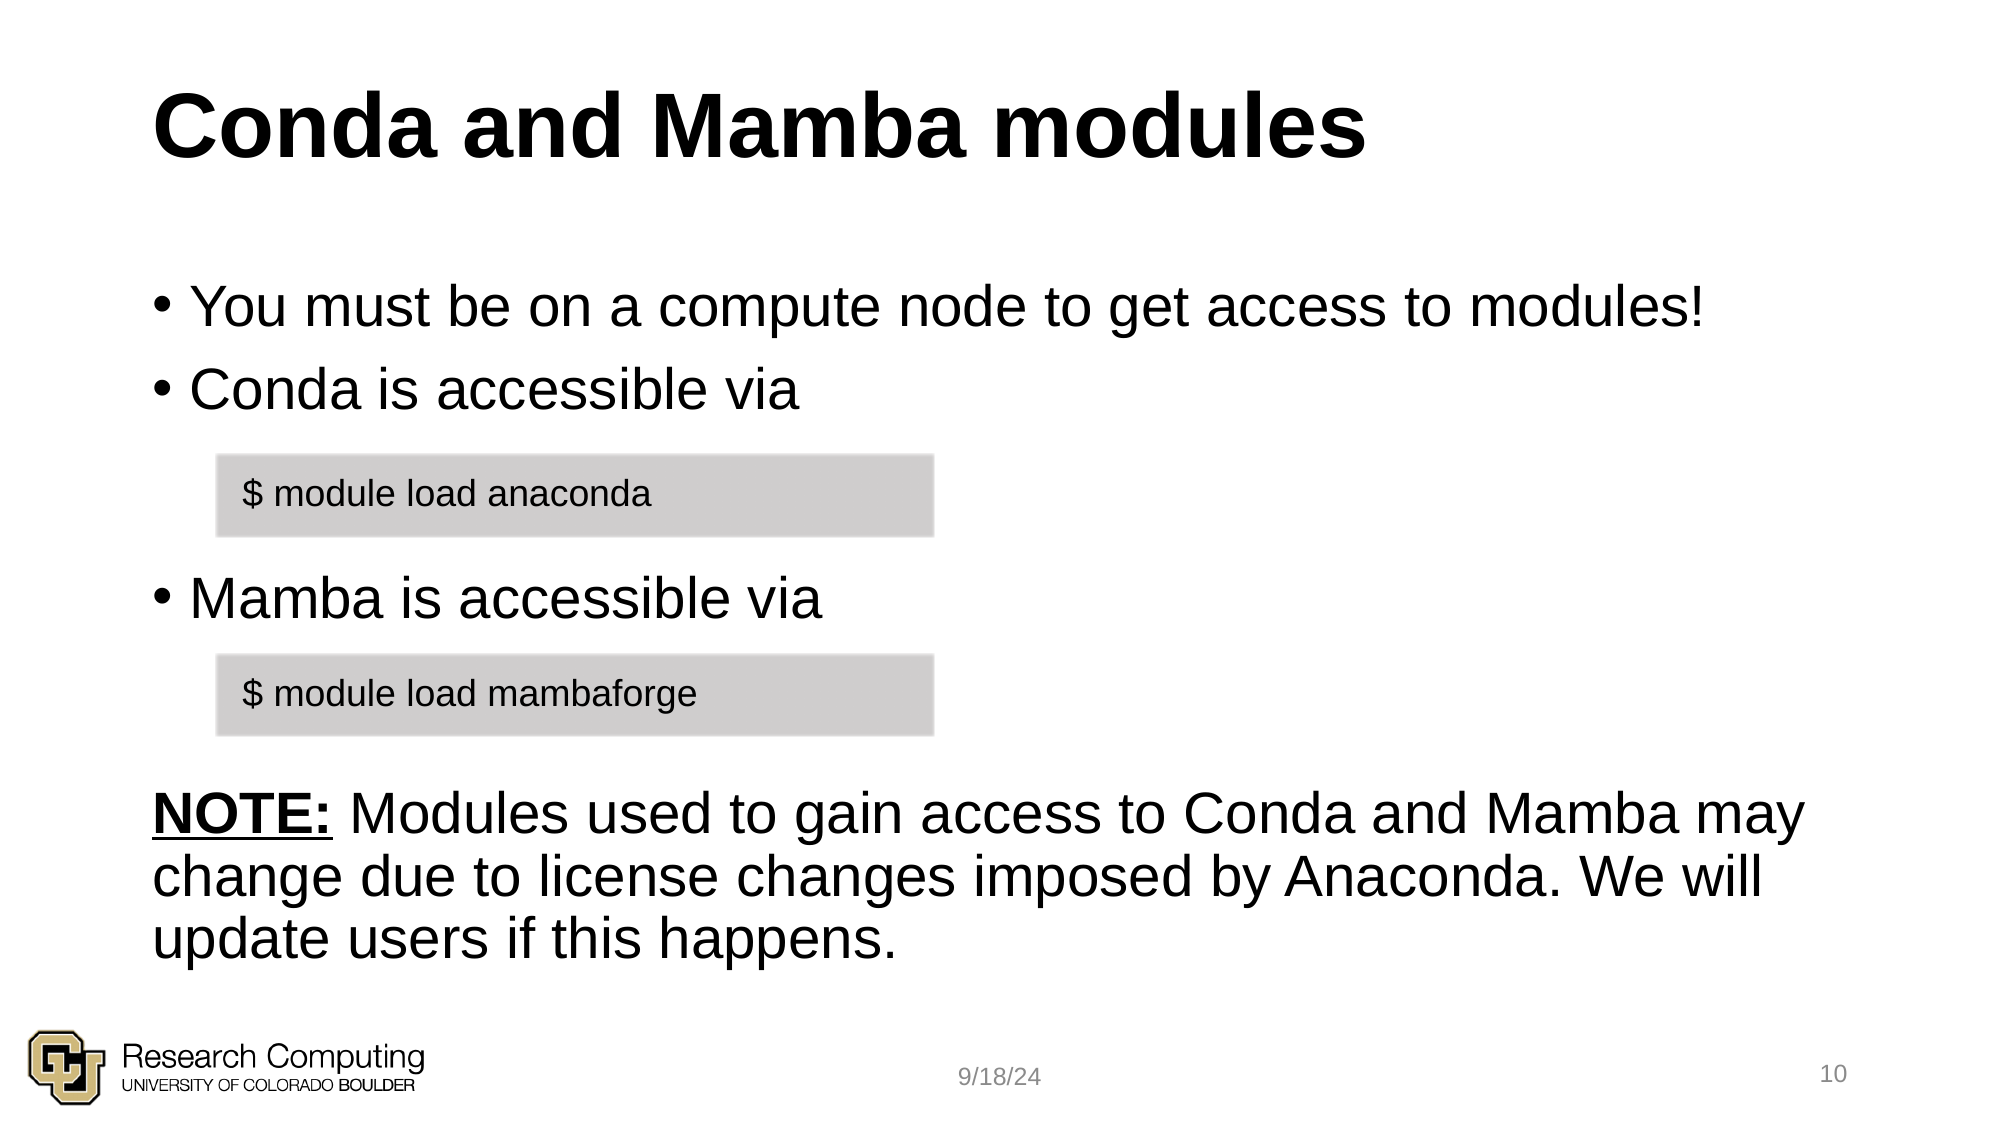

# Conda and Mamba modules
You must be on a compute node to get access to modules!
Conda is accessible via

Mamba is accessible via

NOTE: Modules used to gain access to Conda and Mamba may change due to license changes imposed by Anaconda. We will update users if this happens.

$ module load anaconda

$ module load mambaforge

10
9/18/24